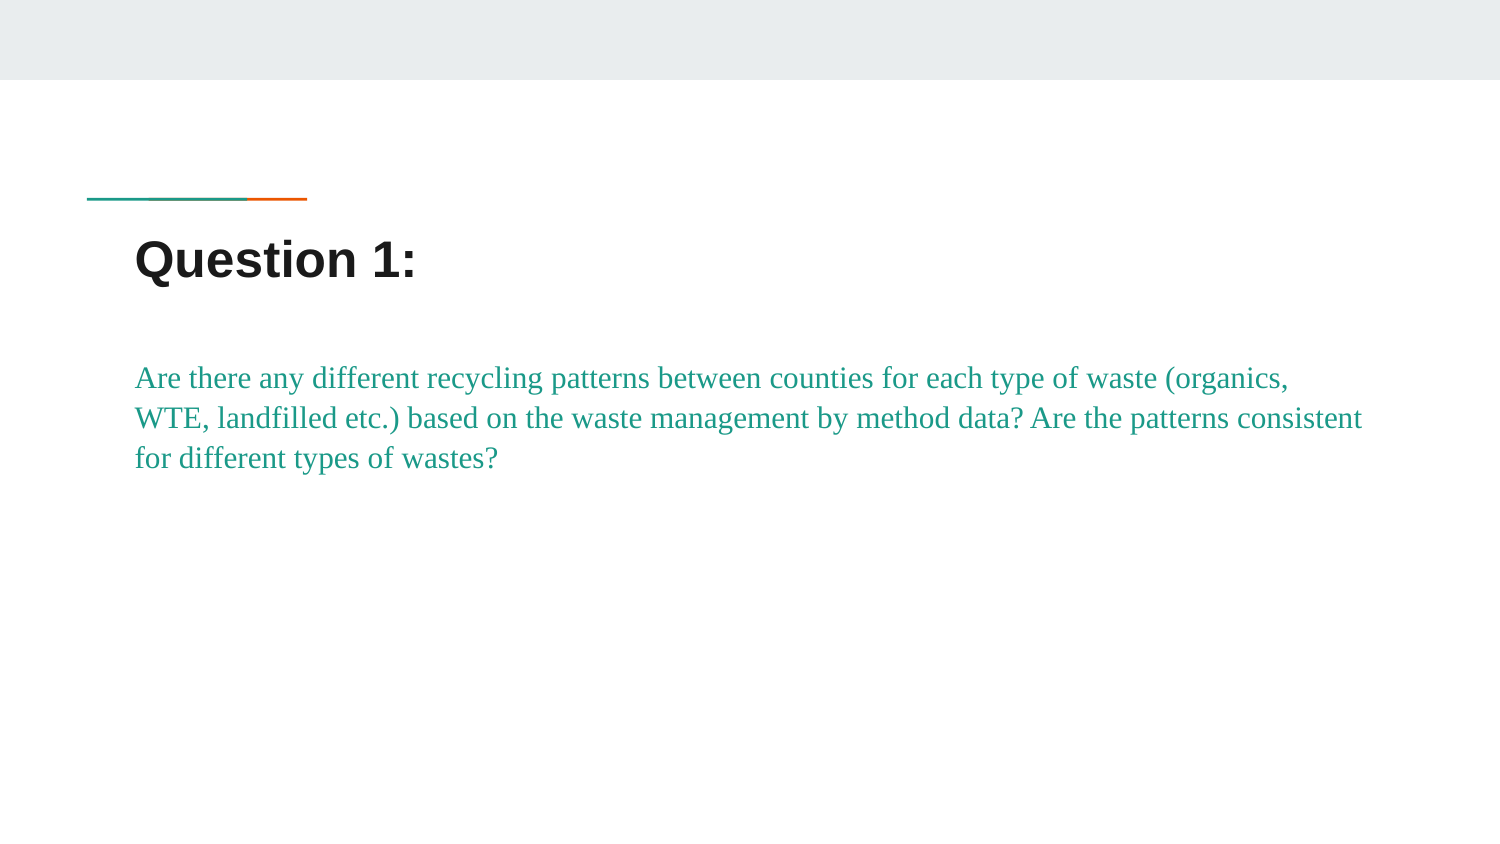

# Question 1:
Are there any different recycling patterns between counties for each type of waste (organics, WTE, landfilled etc.) based on the waste management by method data? Are the patterns consistent for different types of wastes?